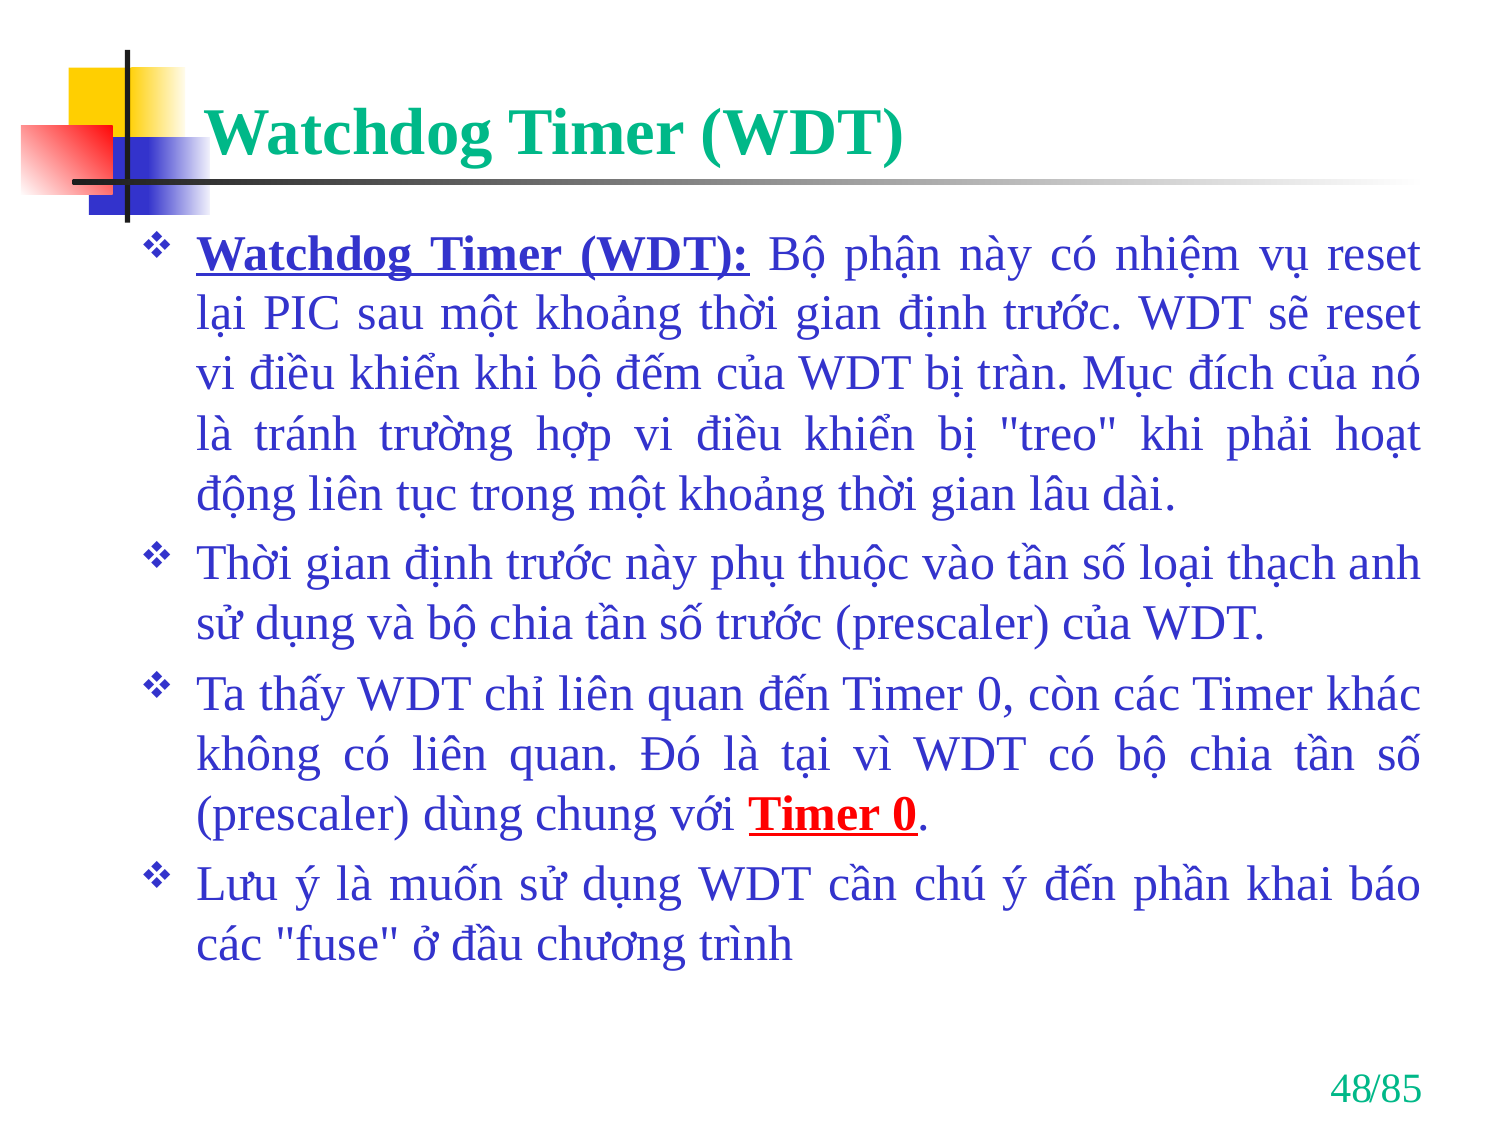

# Watchdog Timer (WDT)
Watchdog Timer (WDT): Bộ phận này có nhiệm vụ reset lại PIC sau một khoảng thời gian định trước. WDT sẽ reset vi điều khiển khi bộ đếm của WDT bị tràn. Mục đích của nó là tránh trường hợp vi điều khiển bị "treo" khi phải hoạt động liên tục trong một khoảng thời gian lâu dài.
Thời gian định trước này phụ thuộc vào tần số loại thạch anh sử dụng và bộ chia tần số trước (prescaler) của WDT.
Ta thấy WDT chỉ liên quan đến Timer 0, còn các Timer khác không có liên quan. Đó là tại vì WDT có bộ chia tần số (prescaler) dùng chung với Timer 0.
Lưu ý là muốn sử dụng WDT cần chú ý đến phần khai báo các "fuse" ở đầu chương trình

48